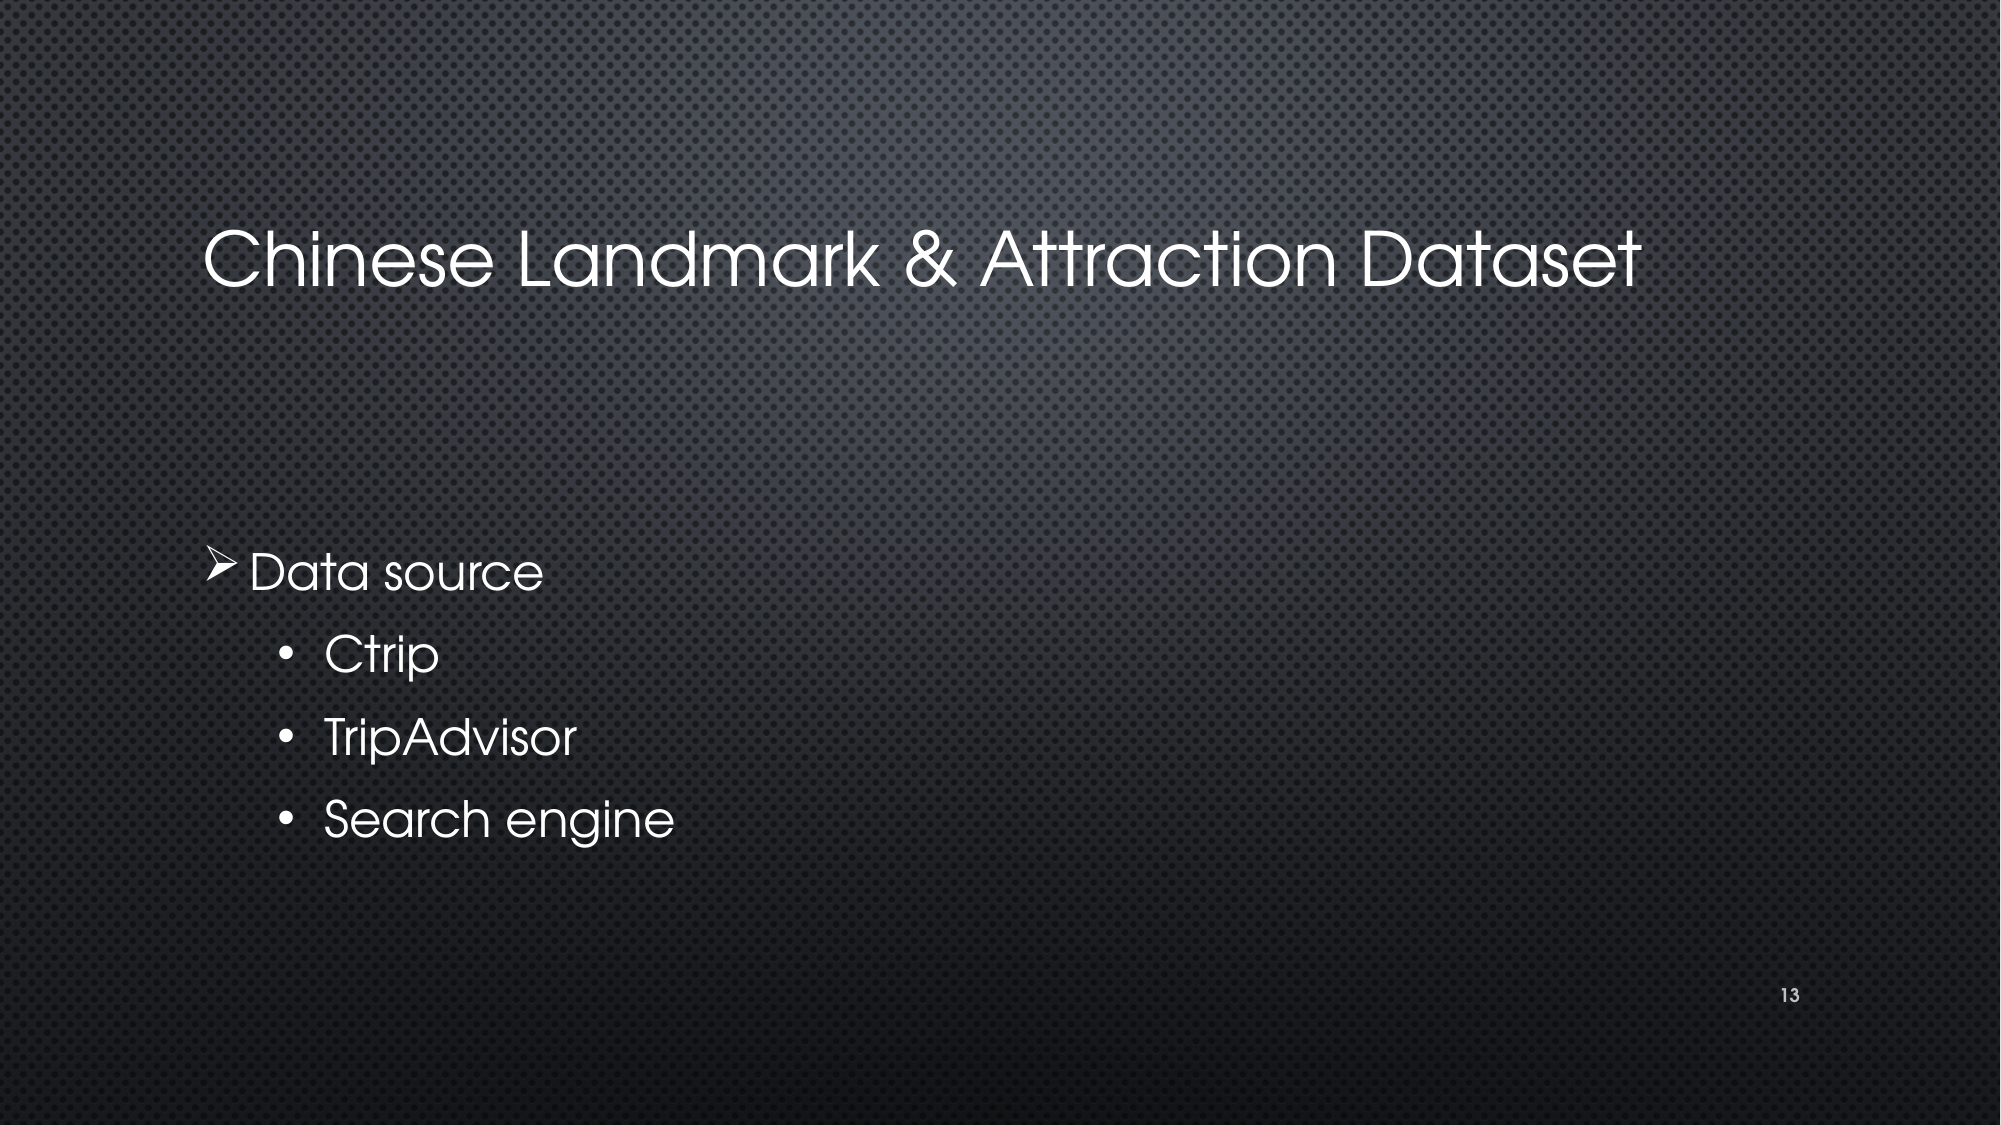

# Chinese Landmark & Attraction Dataset
Data source
Ctrip
TripAdvisor
Search engine
13